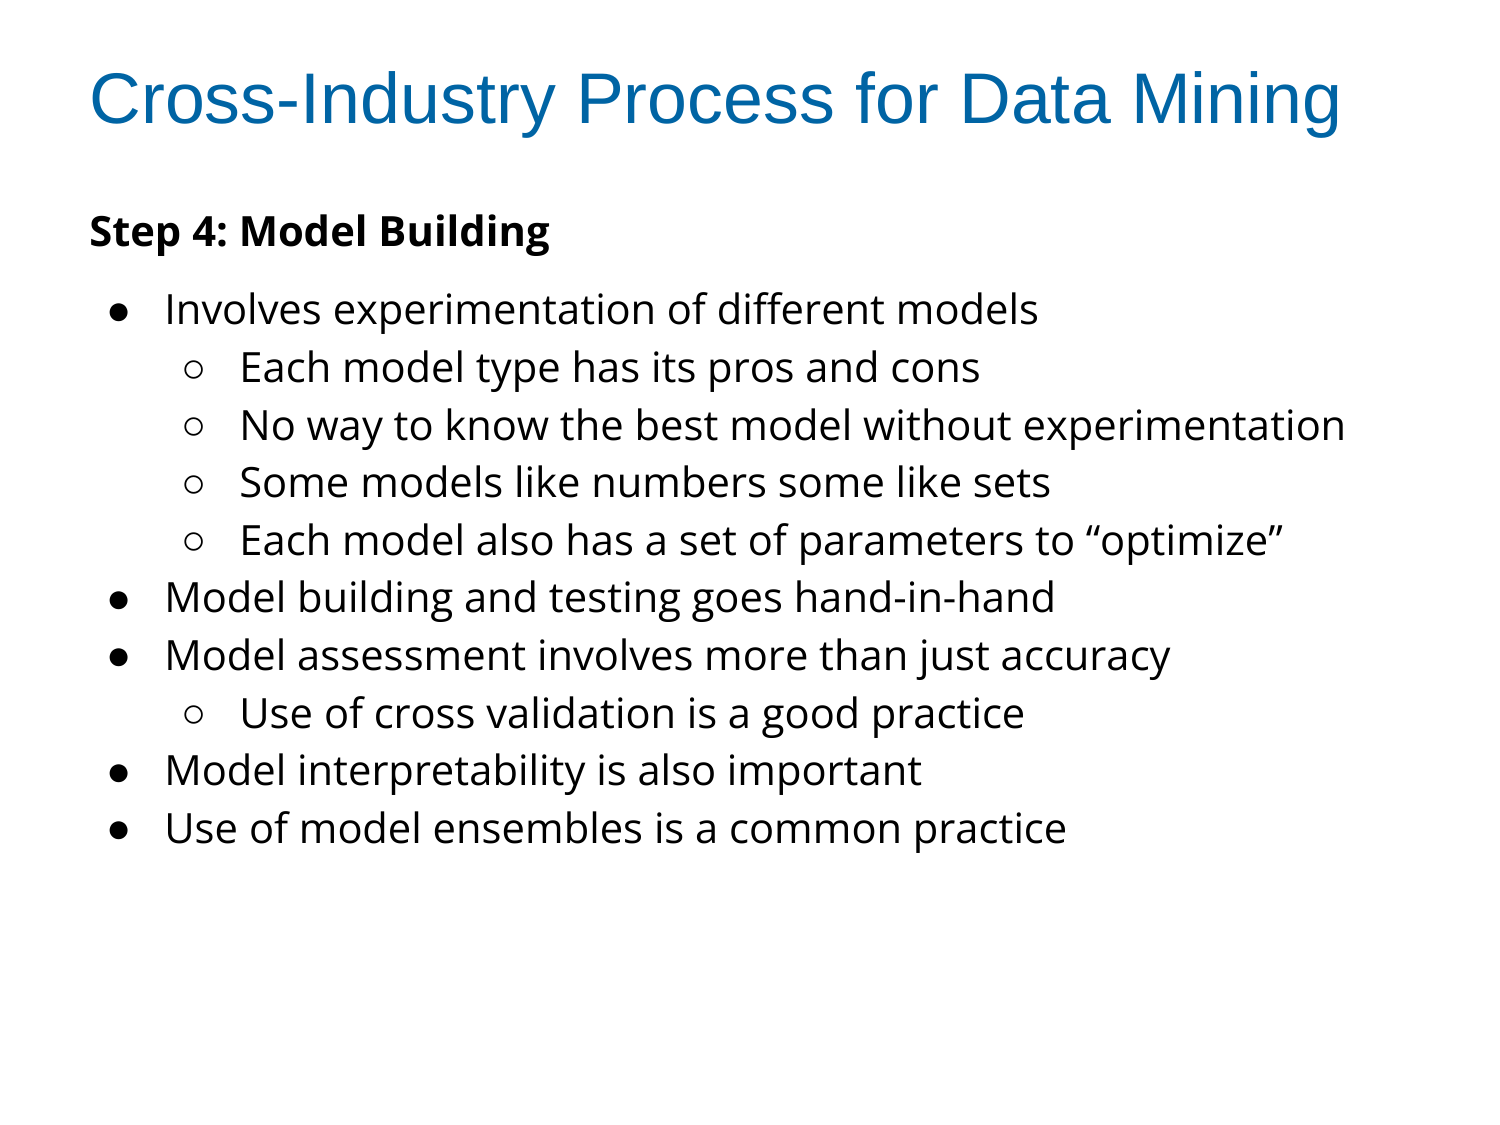

# Cross-Industry Process for Data Mining
Step 4: Model Building
Involves experimentation of different models
Each model type has its pros and cons
No way to know the best model without experimentation
Some models like numbers some like sets
Each model also has a set of parameters to “optimize”
Model building and testing goes hand-in-hand
Model assessment involves more than just accuracy
Use of cross validation is a good practice
Model interpretability is also important
Use of model ensembles is a common practice